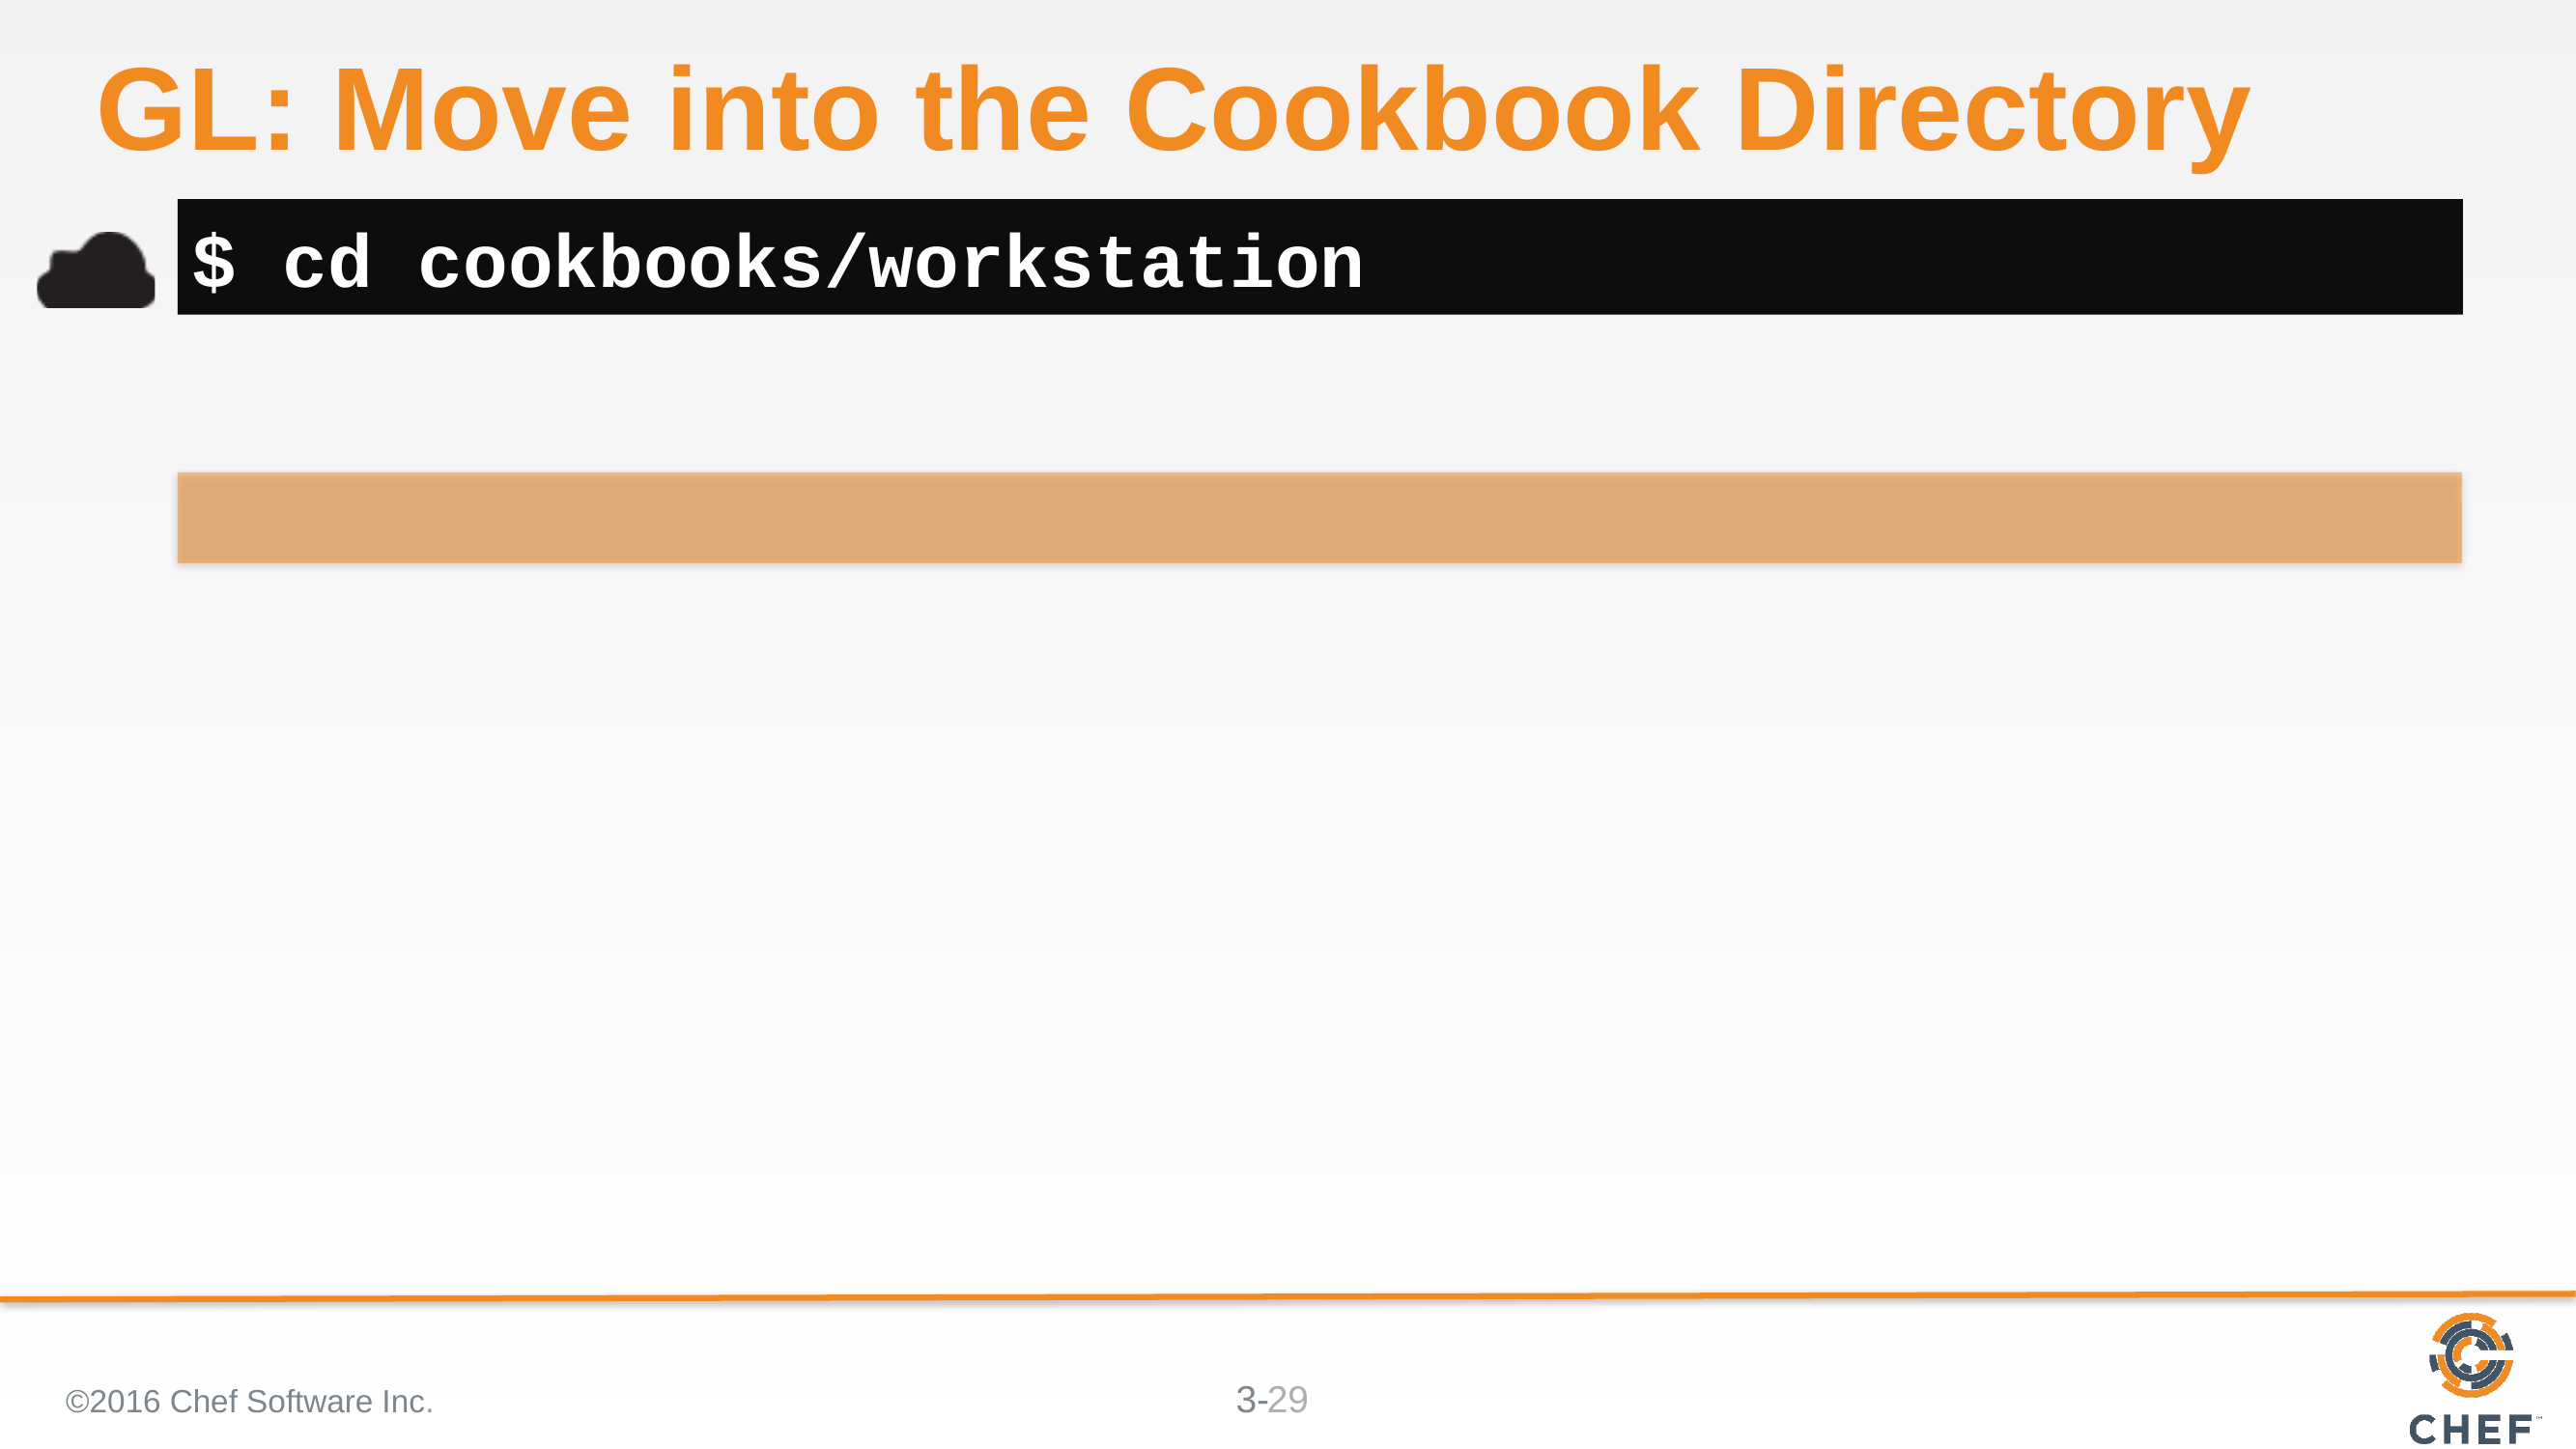

# GL: Move into the Cookbook Directory
$ cd cookbooks/workstation

©2016 Chef Software Inc.
29